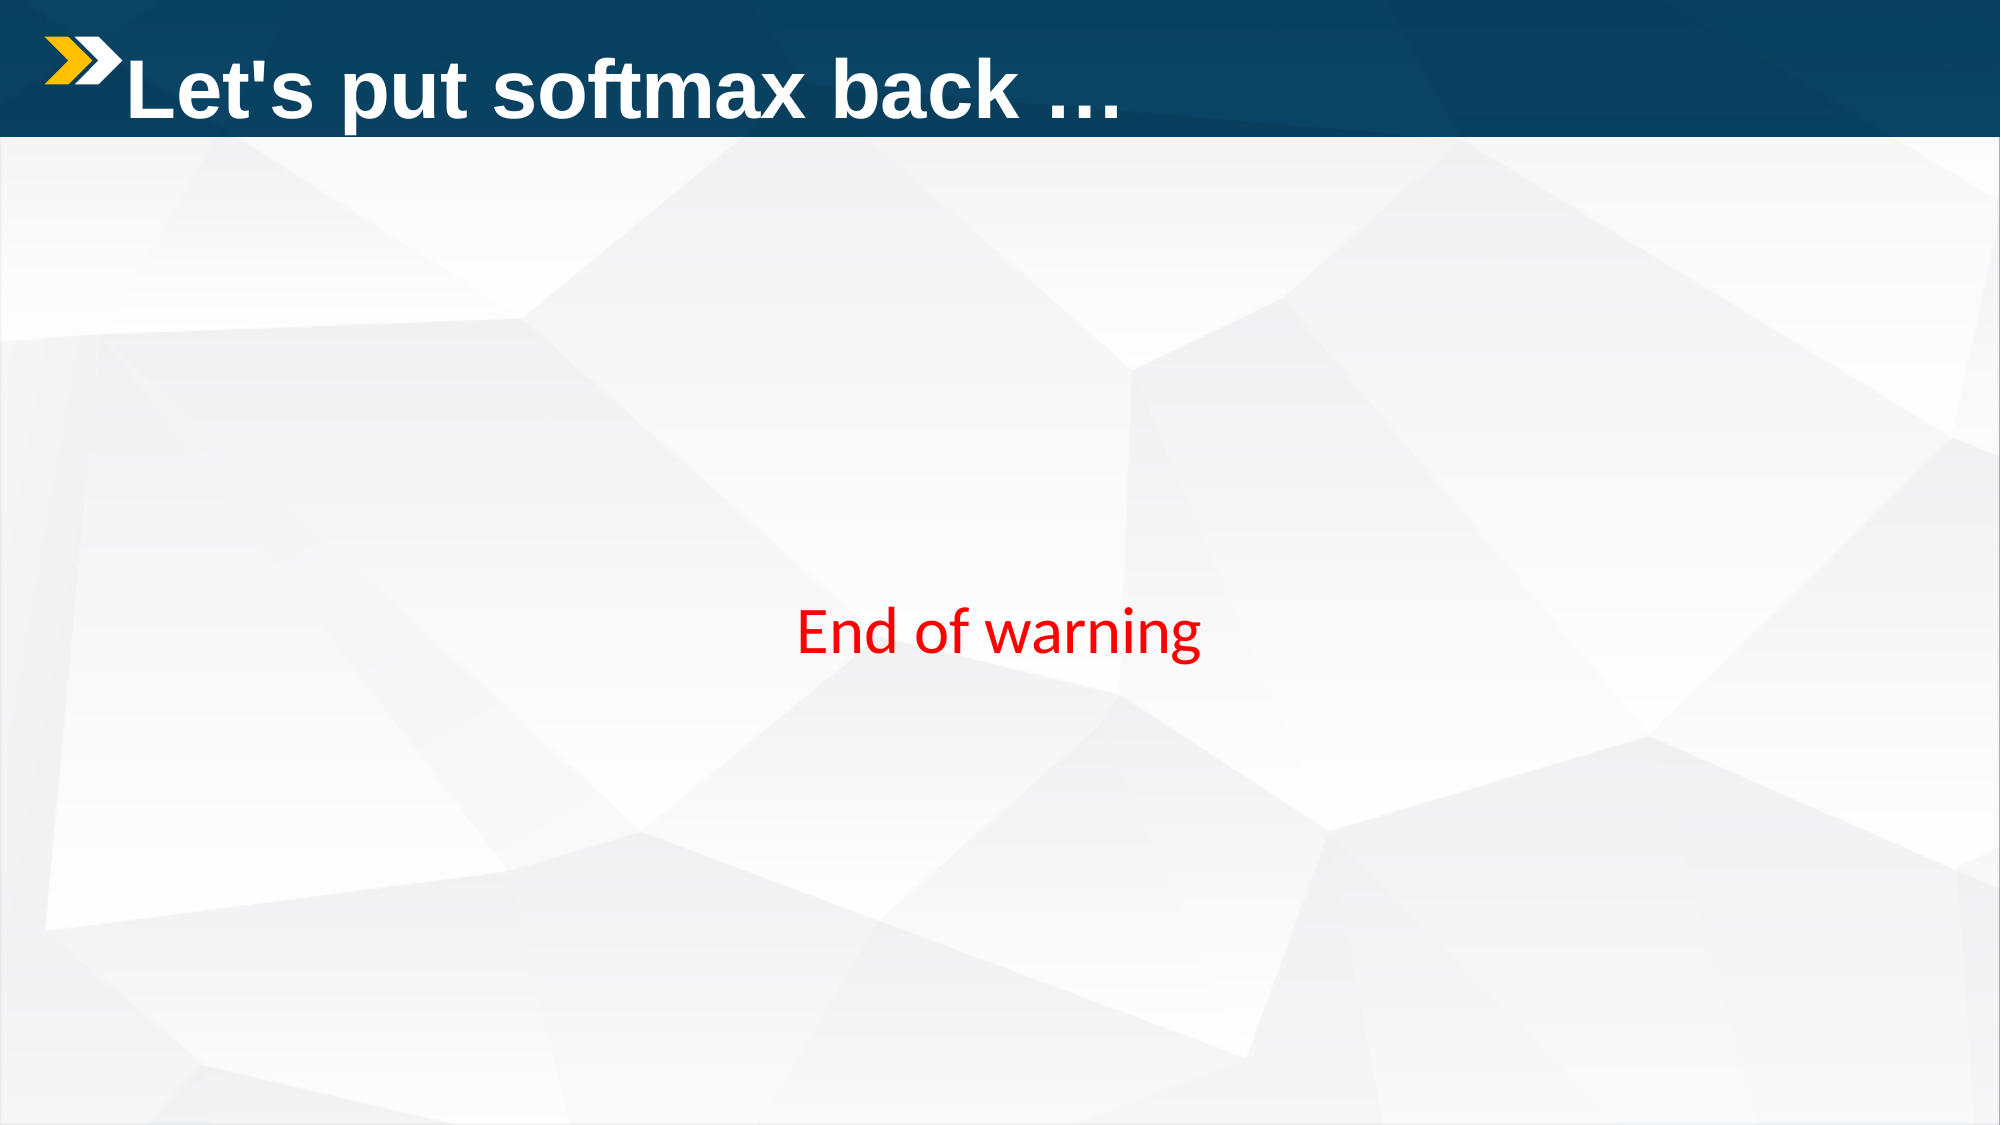

# Let's put softmax back …

End of warning